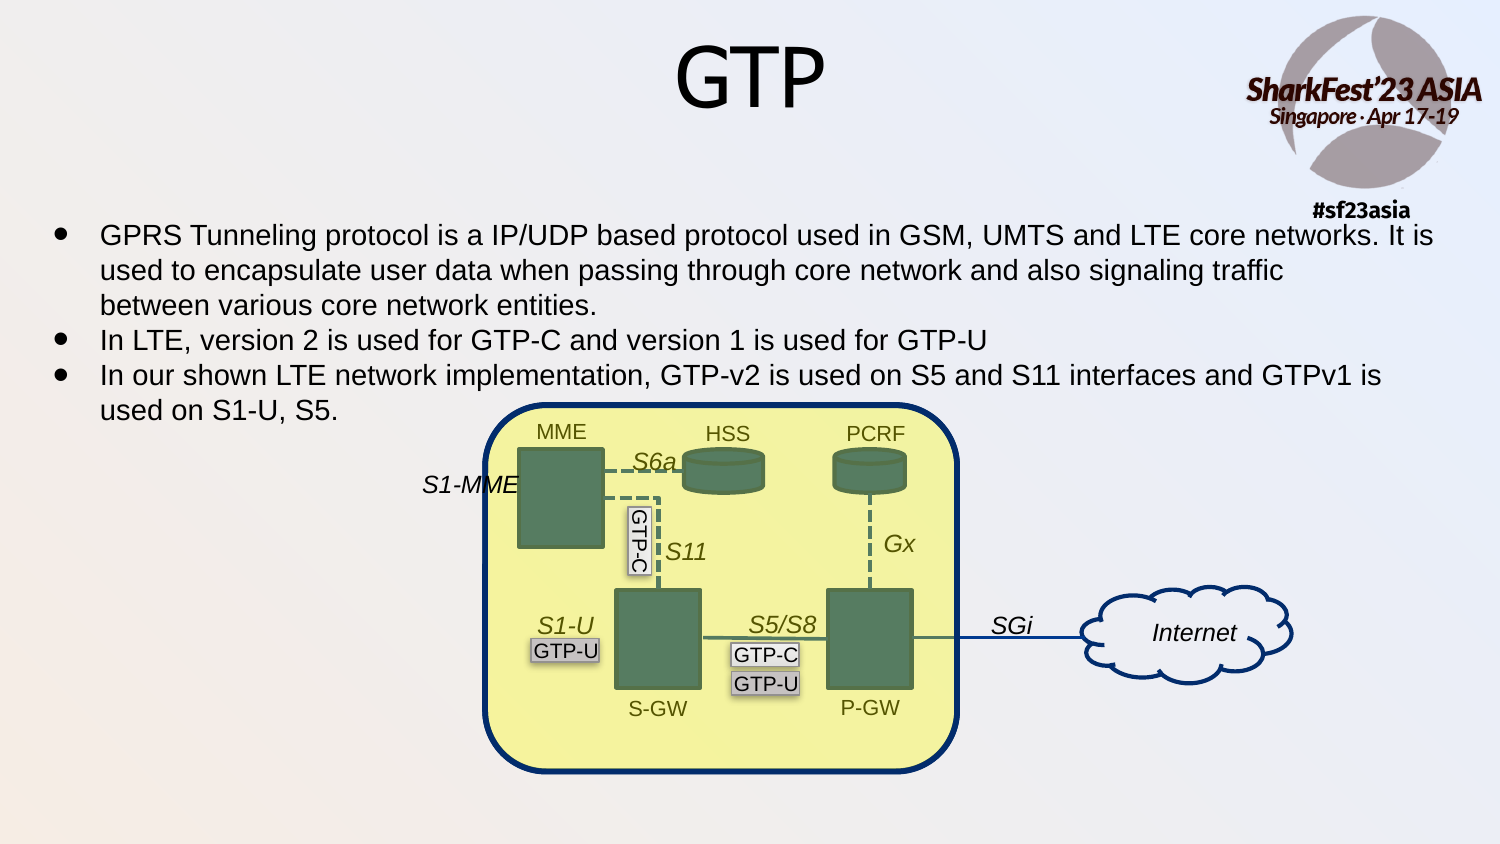

# GTP
GPRS Tunneling protocol is a IP/UDP based protocol used in GSM, UMTS and LTE core networks. It is used to encapsulate user data when passing through core network and also signaling traffic between various core network entities.
In LTE, version 2 is used for GTP-C and version 1 is used for GTP-U
In our shown LTE network implementation, GTP-v2 is used on S5 and S11 interfaces and GTPv1 is used on S1-U, S5.

MME
HSS
PCRF

S6a

S1-MME
Gx
GTP-C
S11

S5/S8
S1-U
SGi
Internet
GTP-U
GTP-C

GTP-U

P-GW
S-GW